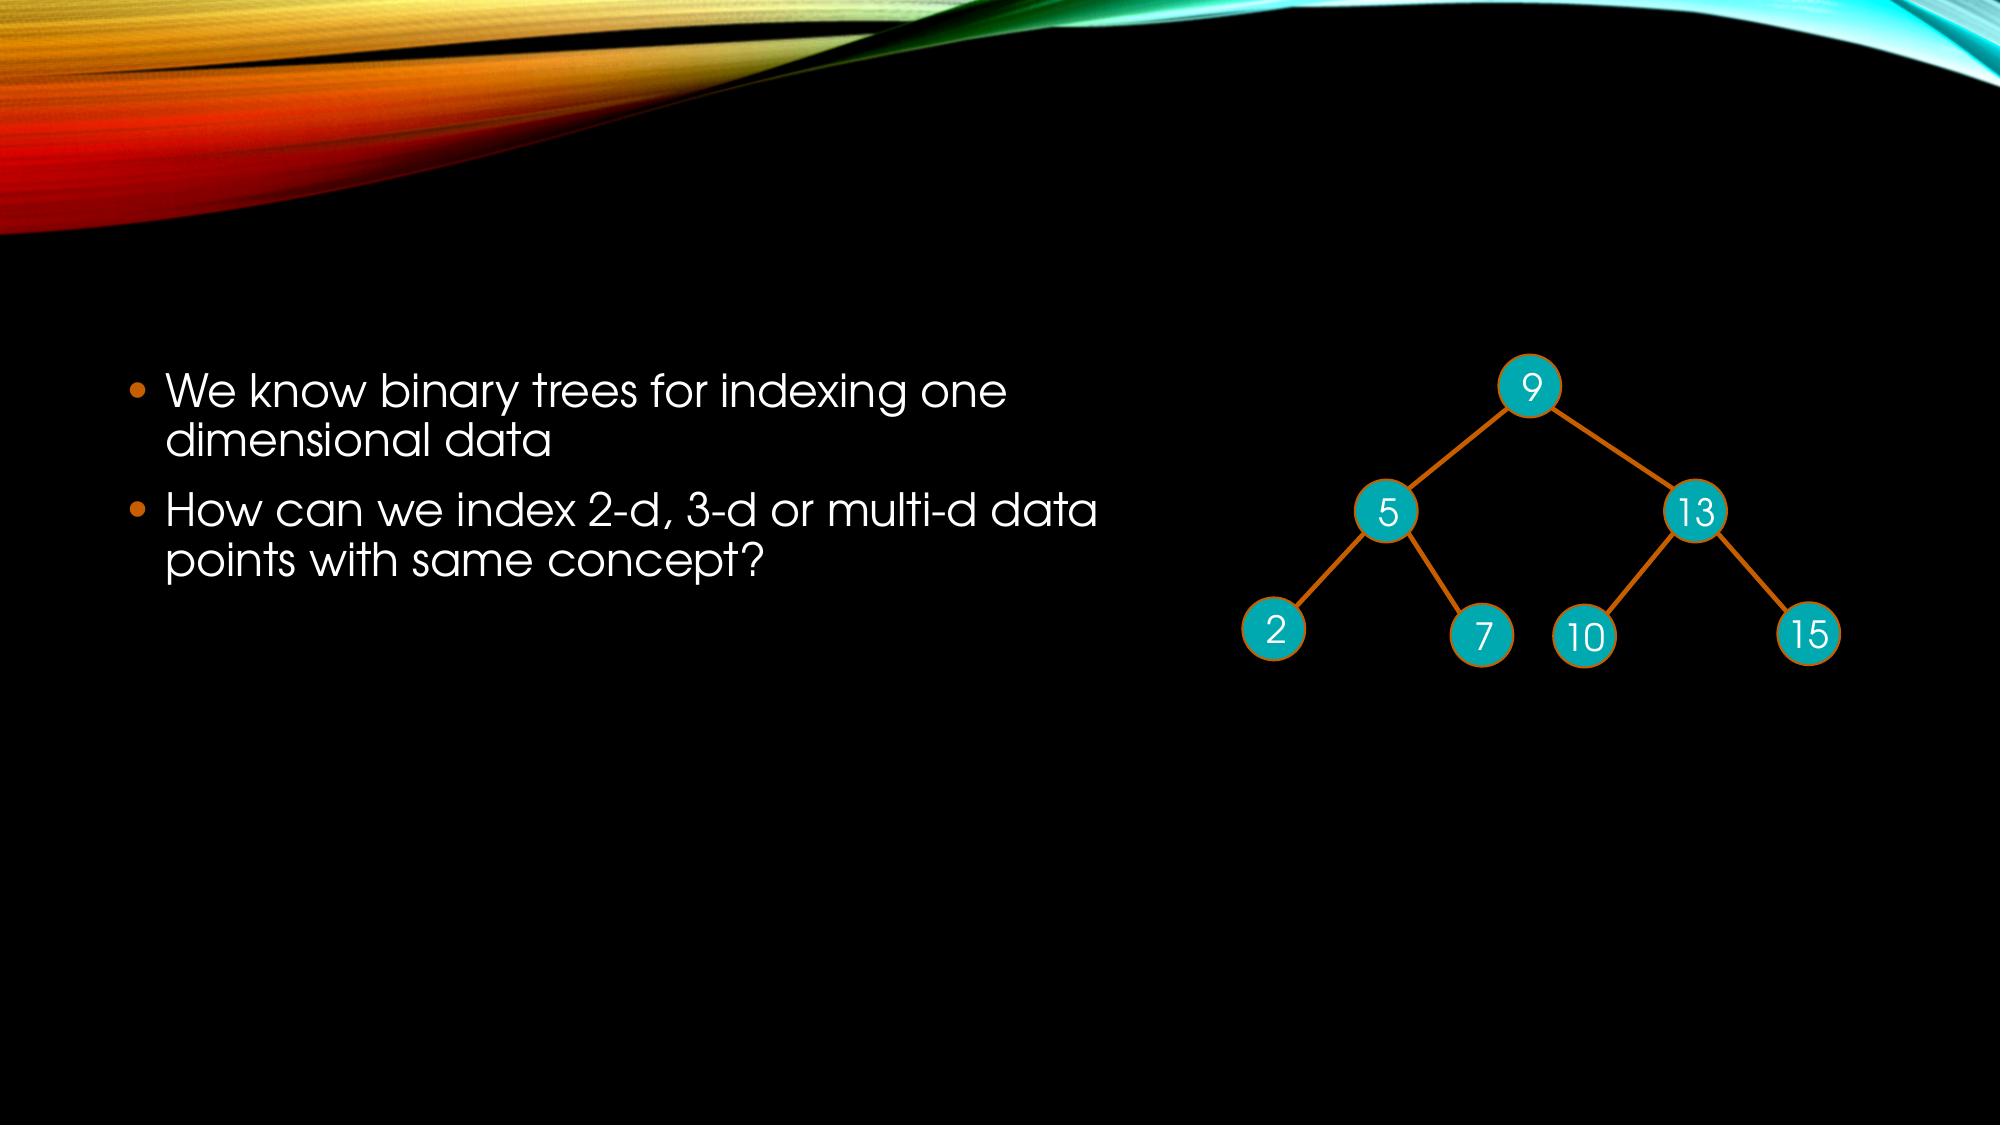

9
We know binary trees for indexing one dimensional data
How can we index 2-d, 3-d or multi-d data points with same concept?

5
13
2
15
7
10